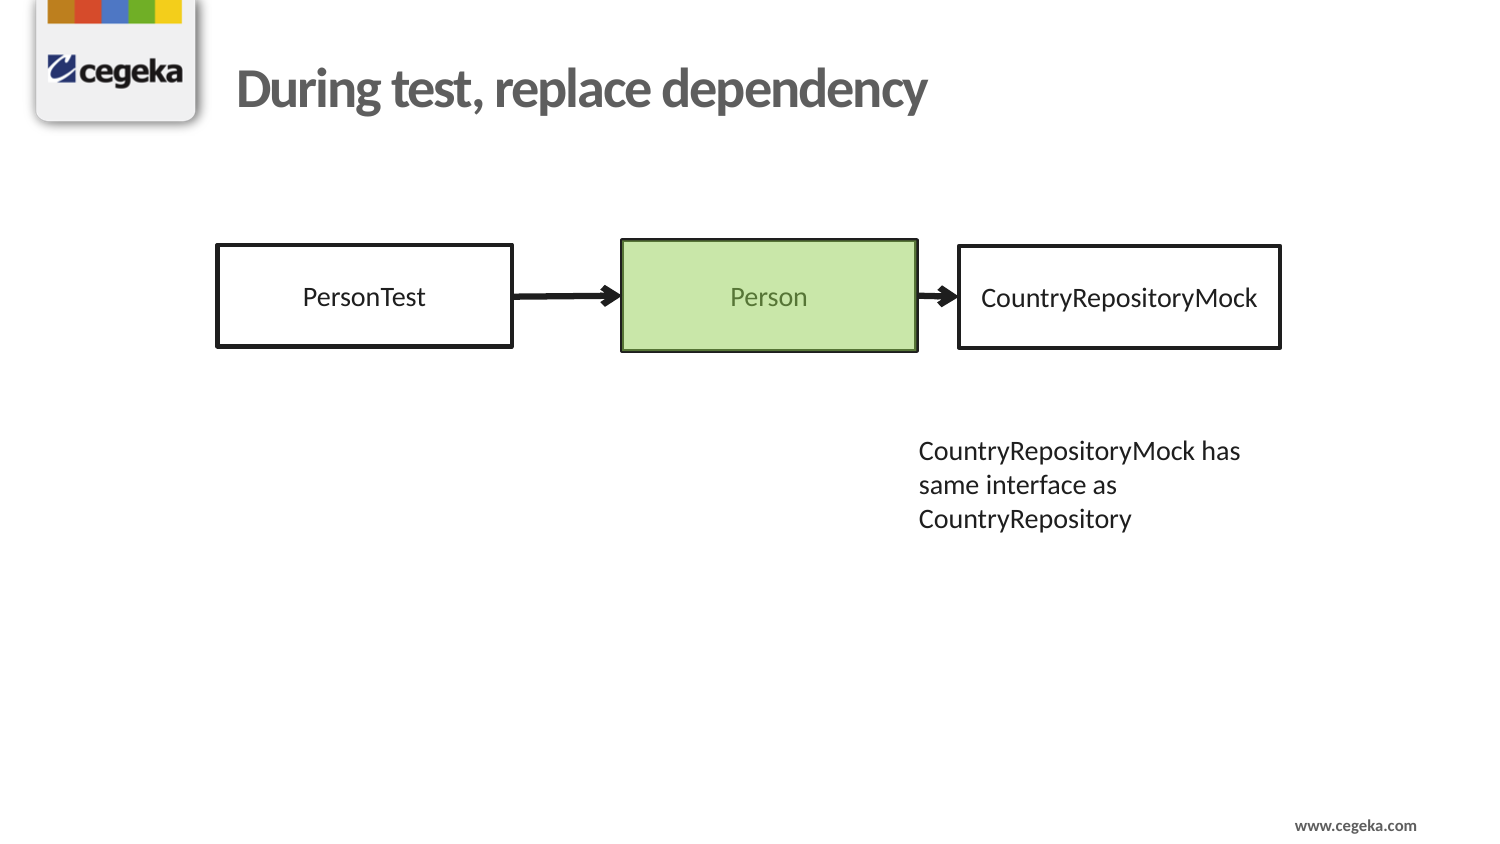

# During test, replace dependency
Person

PersonTest
CountryRepositoryMock
CountryRepositoryMock has same interface as CountryRepository